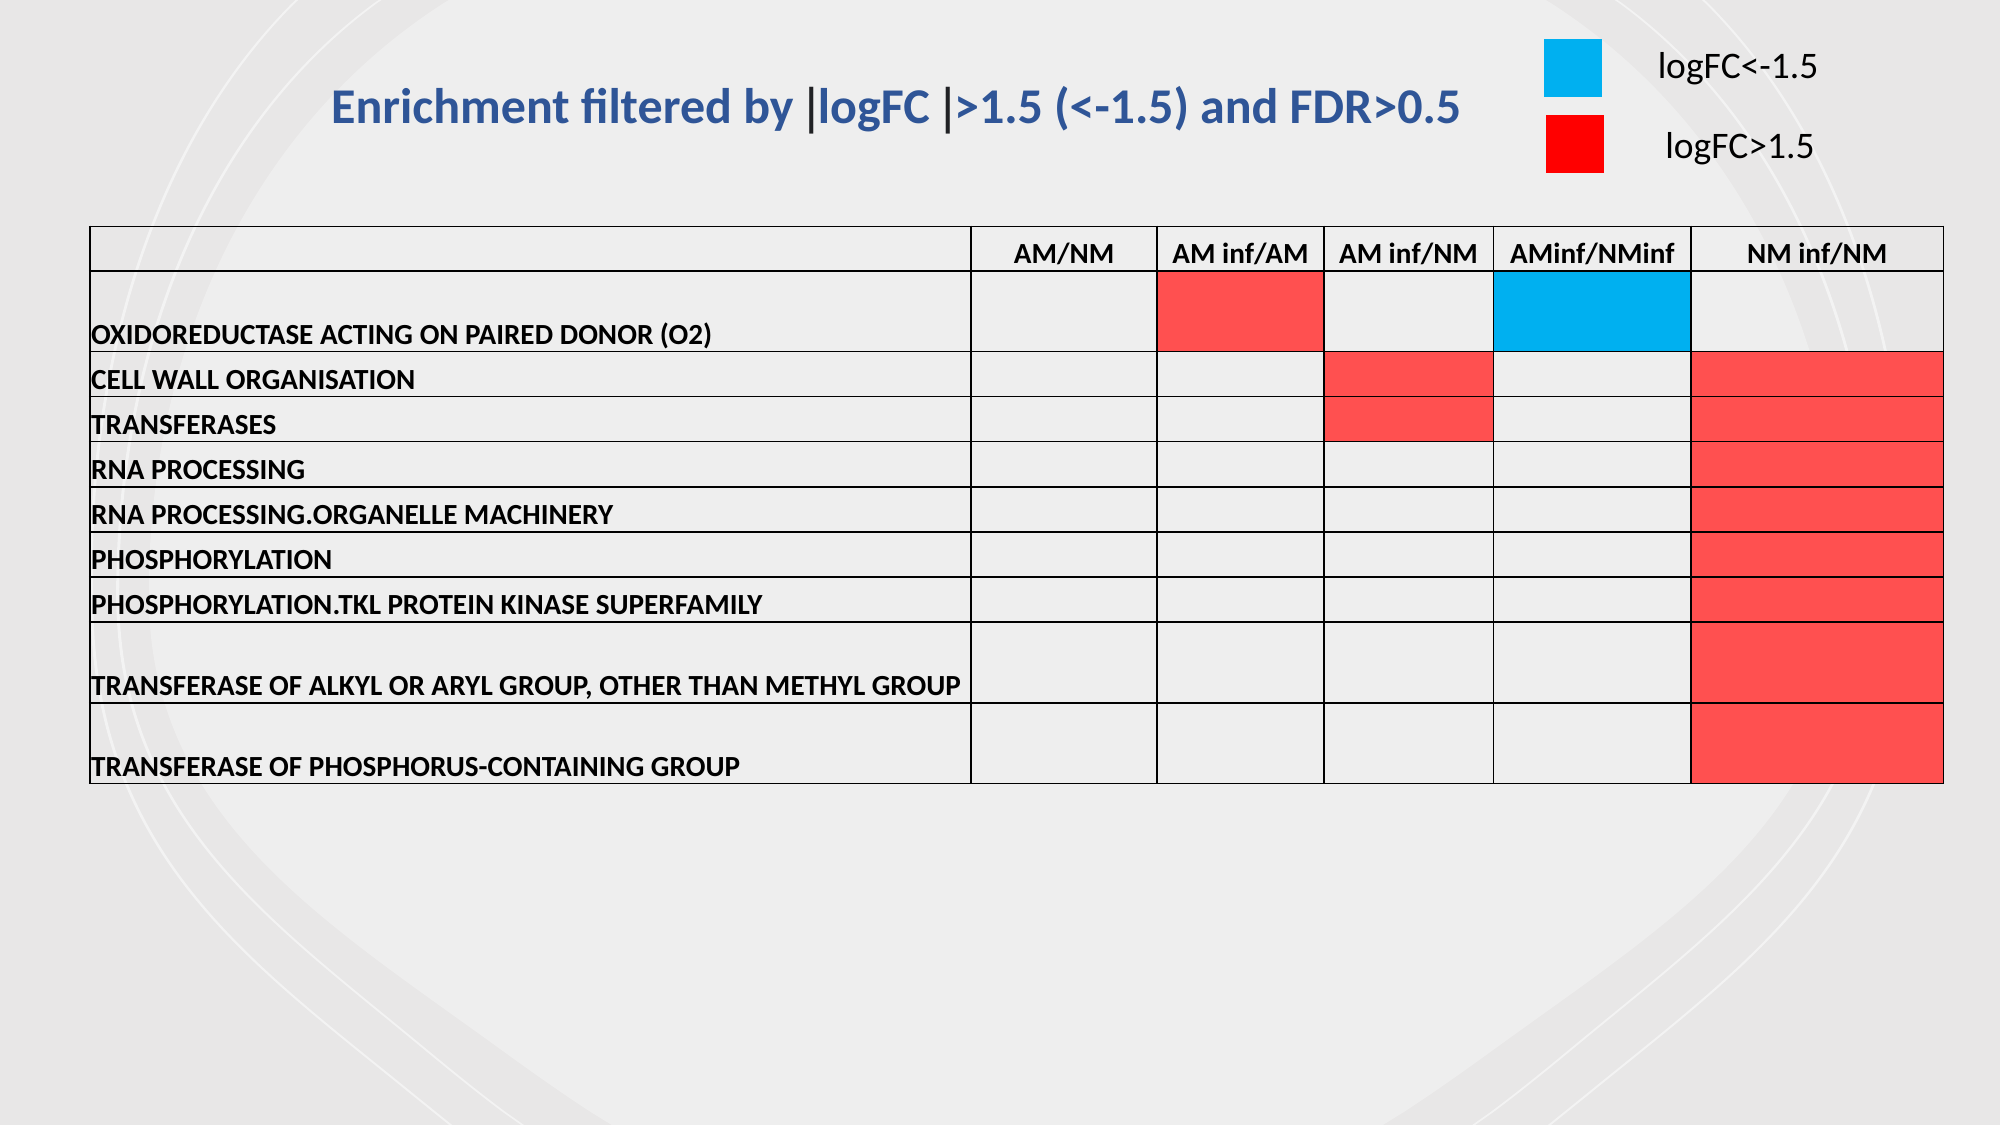

logFC<-1.5

Enrichment filtered by |logFC |>1.5 (<-1.5) and FDR>0.5
logFC>1.5

|  | AM/NM | AM inf/AM | AM inf/NM | AMinf/NMinf | NM inf/NM |
| --- | --- | --- | --- | --- | --- |
| OXIDOREDUCTASE ACTING ON PAIRED DONOR (O2) |  |  |  |  |  |
| CELL WALL ORGANISATION |  |  |  |  |  |
| TRANSFERASES |  |  |  |  |  |
| RNA PROCESSING |  |  |  |  |  |
| RNA PROCESSING.ORGANELLE MACHINERY |  |  |  |  |  |
| PHOSPHORYLATION |  |  |  |  |  |
| PHOSPHORYLATION.TKL PROTEIN KINASE SUPERFAMILY |  |  |  |  |  |
| TRANSFERASE OF ALKYL OR ARYL GROUP, OTHER THAN METHYL GROUP |  |  |  |  |  |
| TRANSFERASE OF PHOSPHORUS-CONTAINING GROUP |  |  |  |  |  |